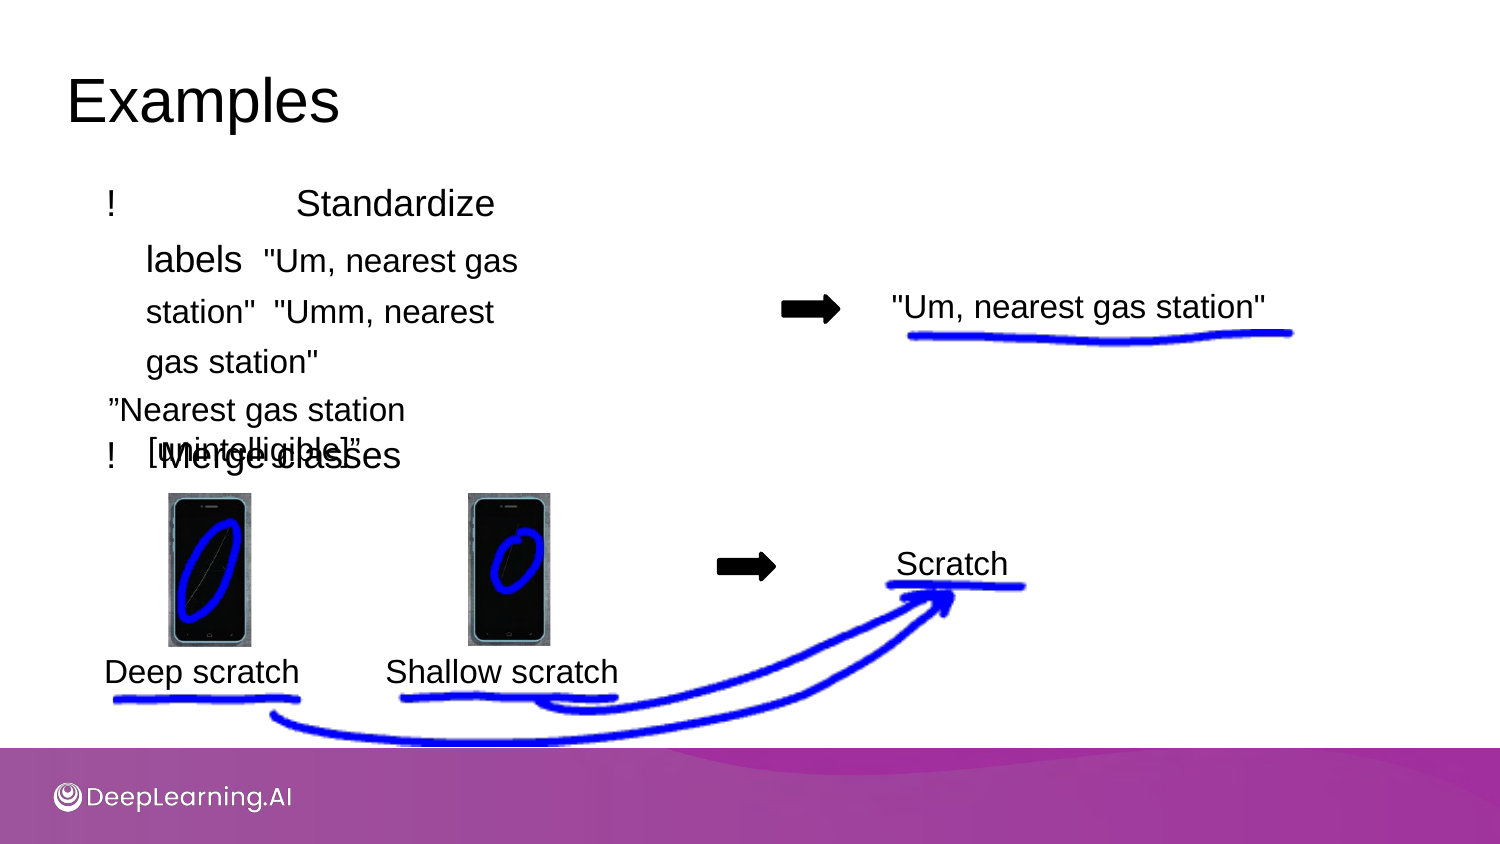

# Examples
!		Standardize labels  "Um, nearest gas station"  "Umm, nearest gas station"
”Nearest gas station [unintelligible]”
"Um, nearest gas station"

!	Merge classes
Scratch

Deep scratch
Shallow scratch